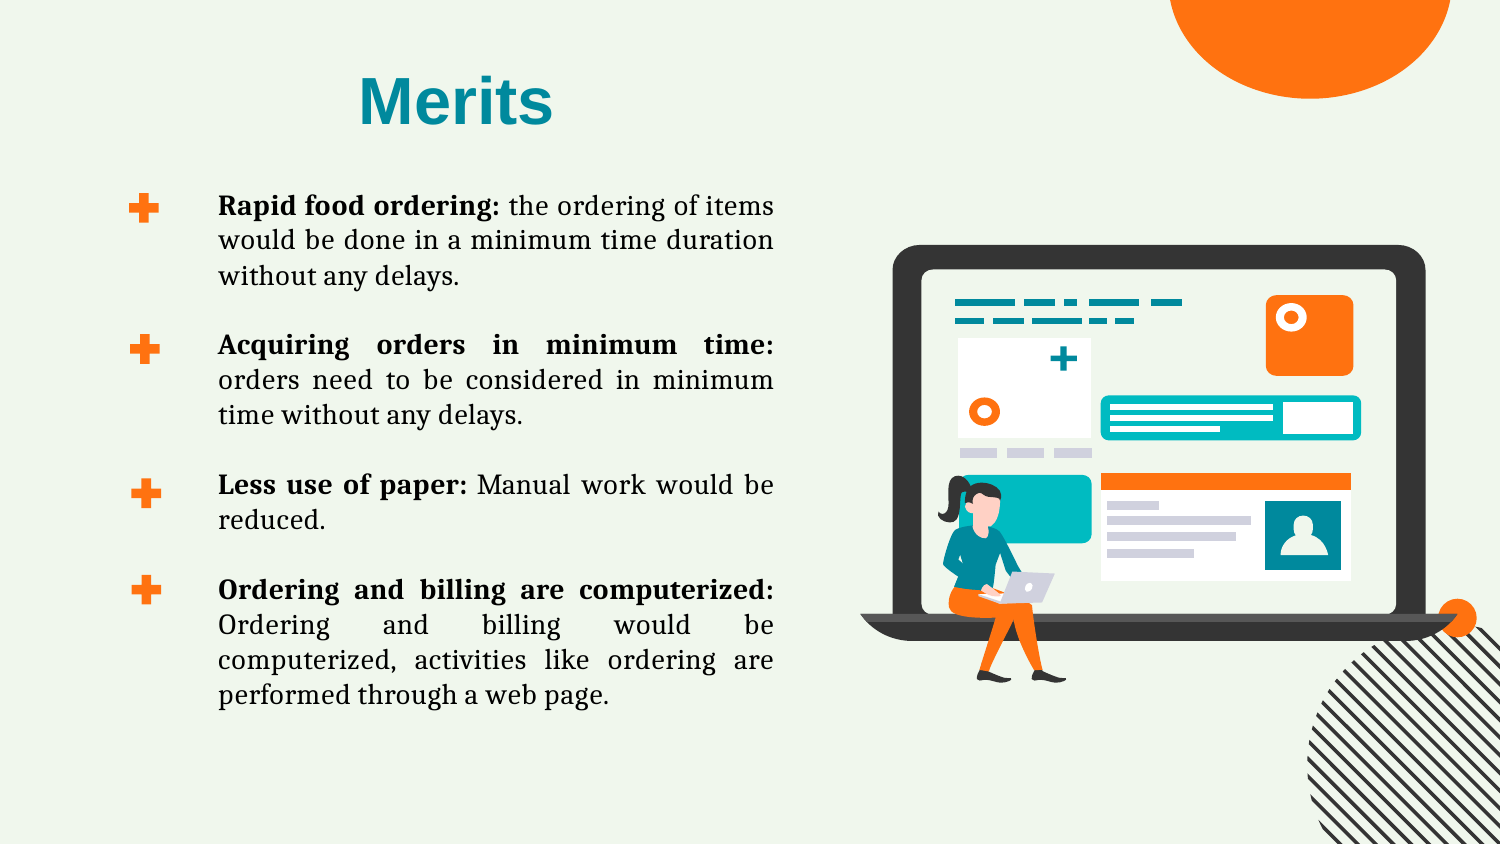

# Merits
Rapid food ordering: the ordering of items would be done in a minimum time duration without any delays.

Acquiring orders in minimum time: orders need to be considered in minimum time without any delays.

Less use of paper: Manual work would be reduced.

Ordering and billing are computerized: Ordering and billing would be computerized, activities like ordering are performed through a web page.